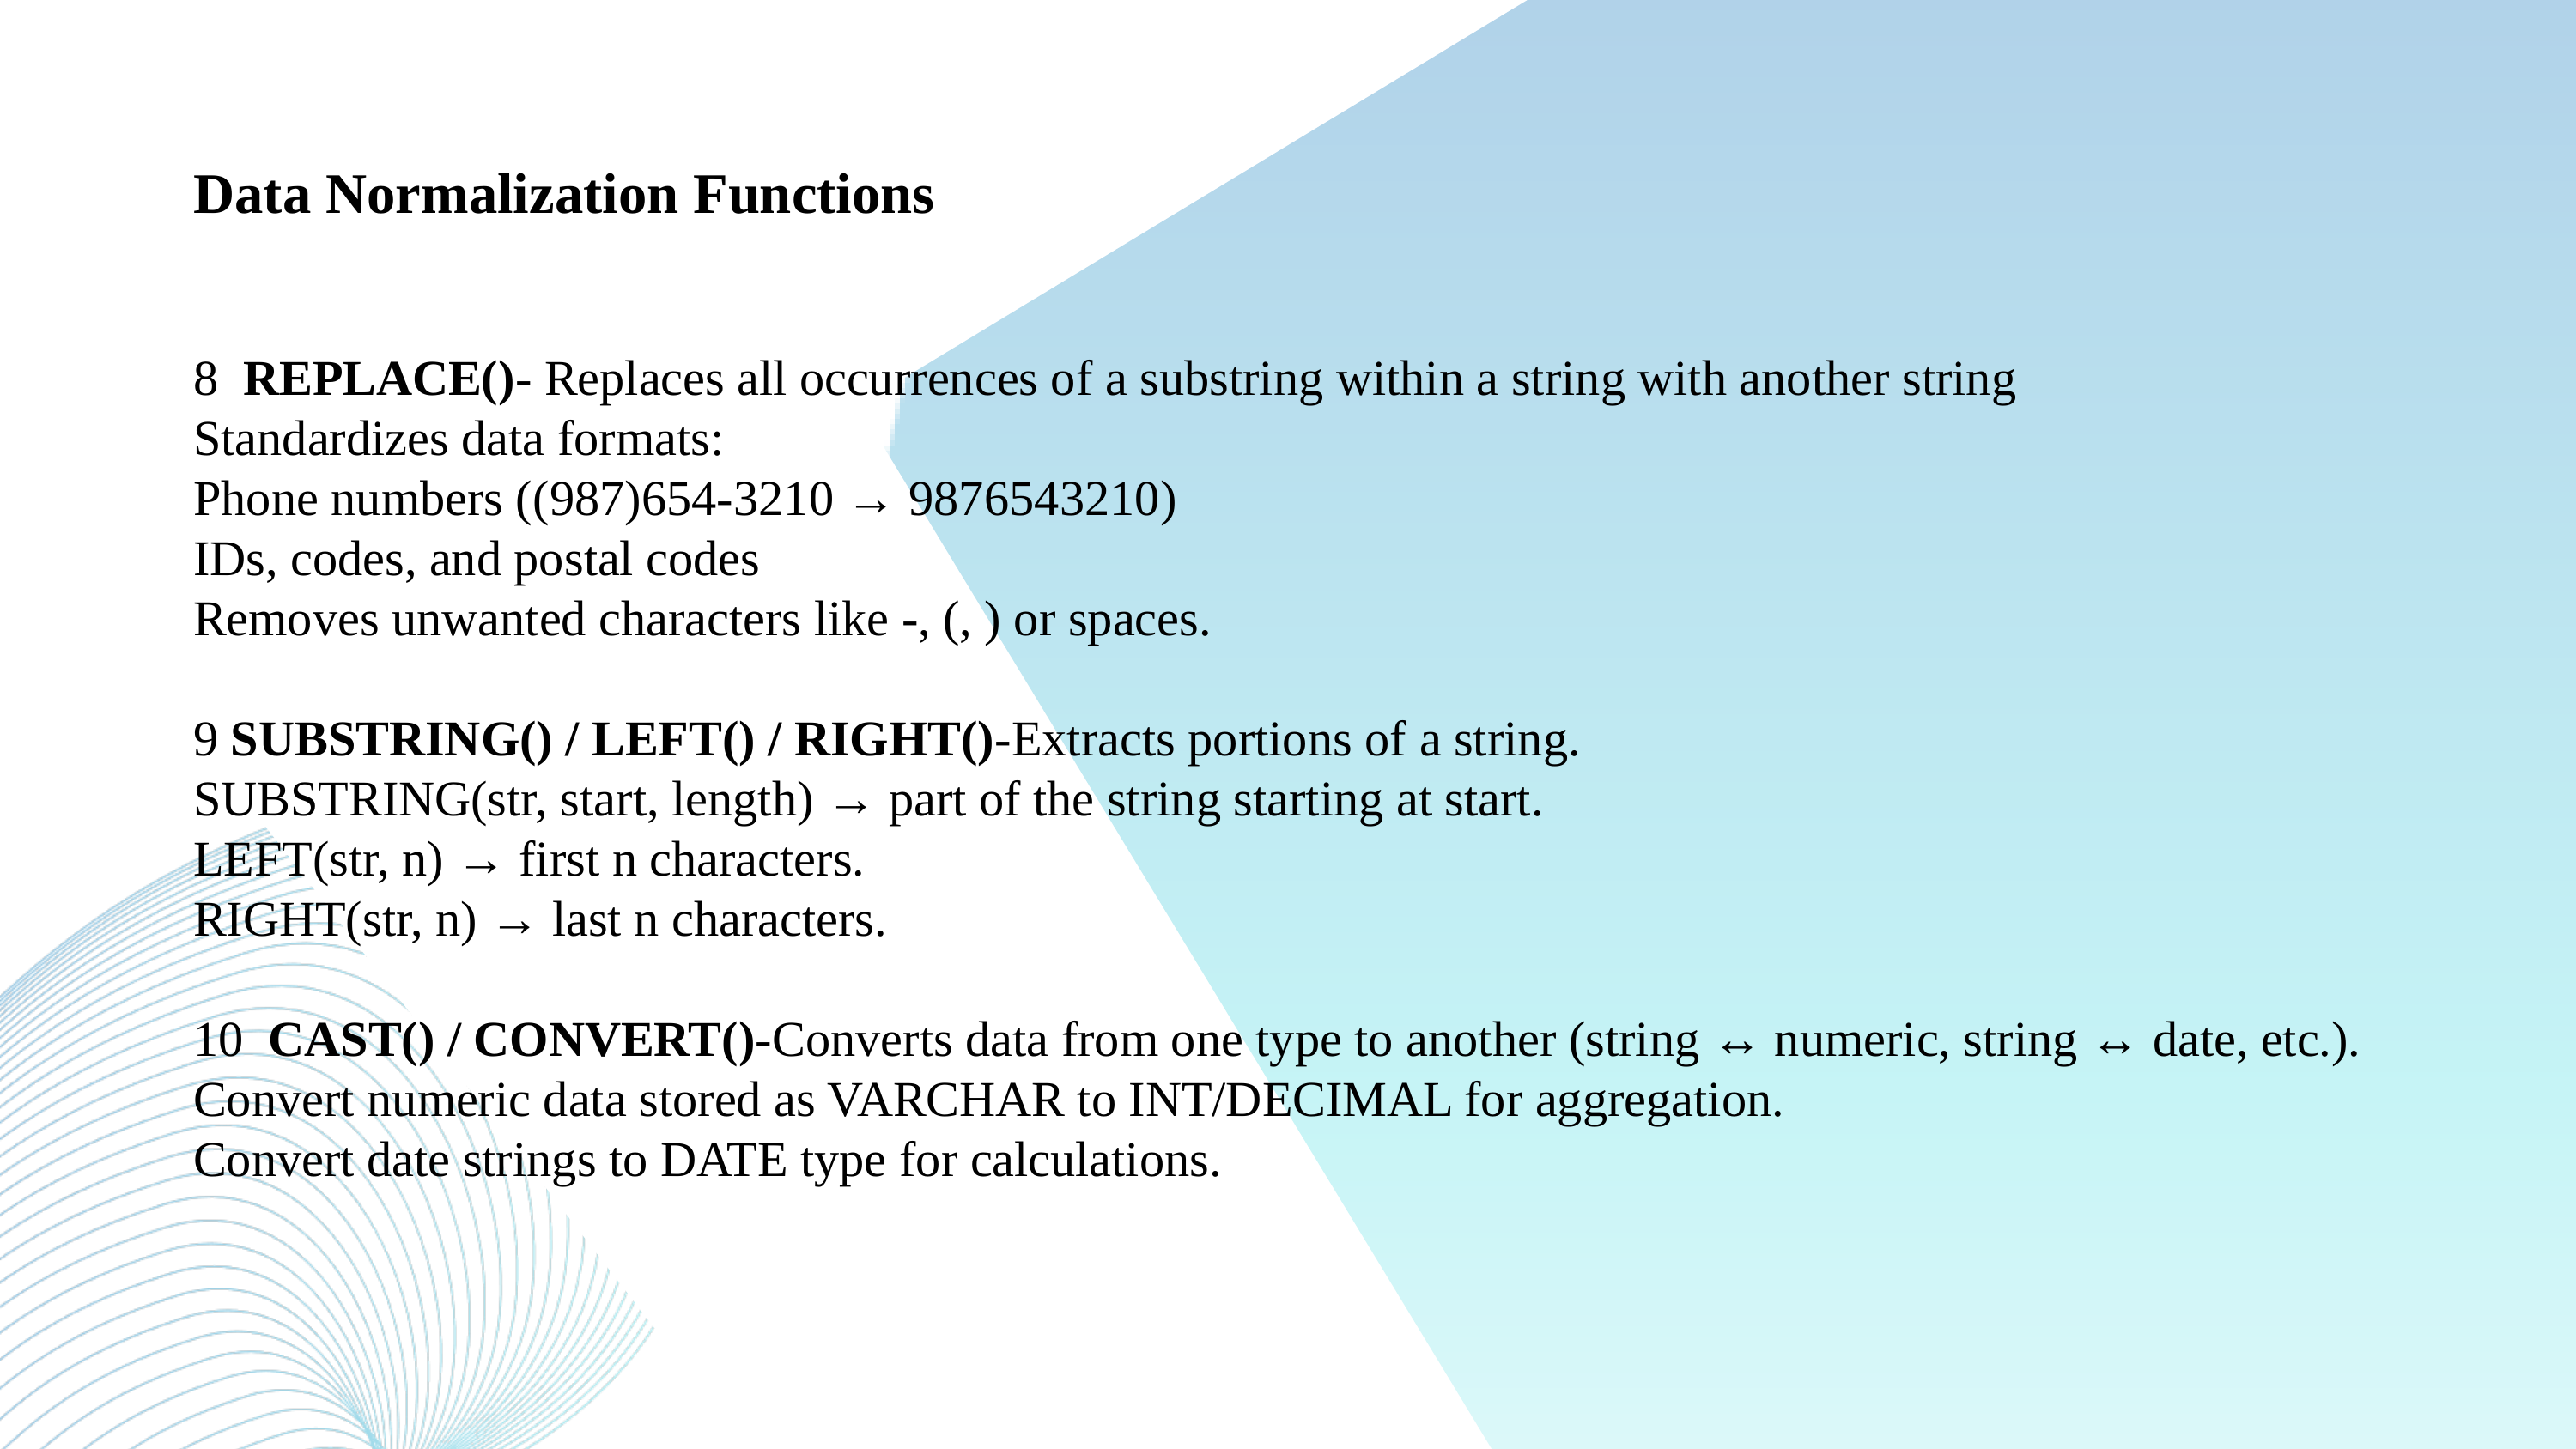

Data Normalization Functions

8  REPLACE()- Replaces all occurrences of a substring within a string with another string
Standardizes data formats:
Phone numbers ((987)654-3210 → 9876543210)
IDs, codes, and postal codes
Removes unwanted characters like -, (, ) or spaces.

9 SUBSTRING() / LEFT() / RIGHT()-Extracts portions of a string.
SUBSTRING(str, start, length) → part of the string starting at start.
LEFT(str, n) → first n characters.
RIGHT(str, n) → last n characters.

10  CAST() / CONVERT()-Converts data from one type to another (string ↔ numeric, string ↔ date, etc.).
Convert numeric data stored as VARCHAR to INT/DECIMAL for aggregation.
Convert date strings to DATE type for calculations.